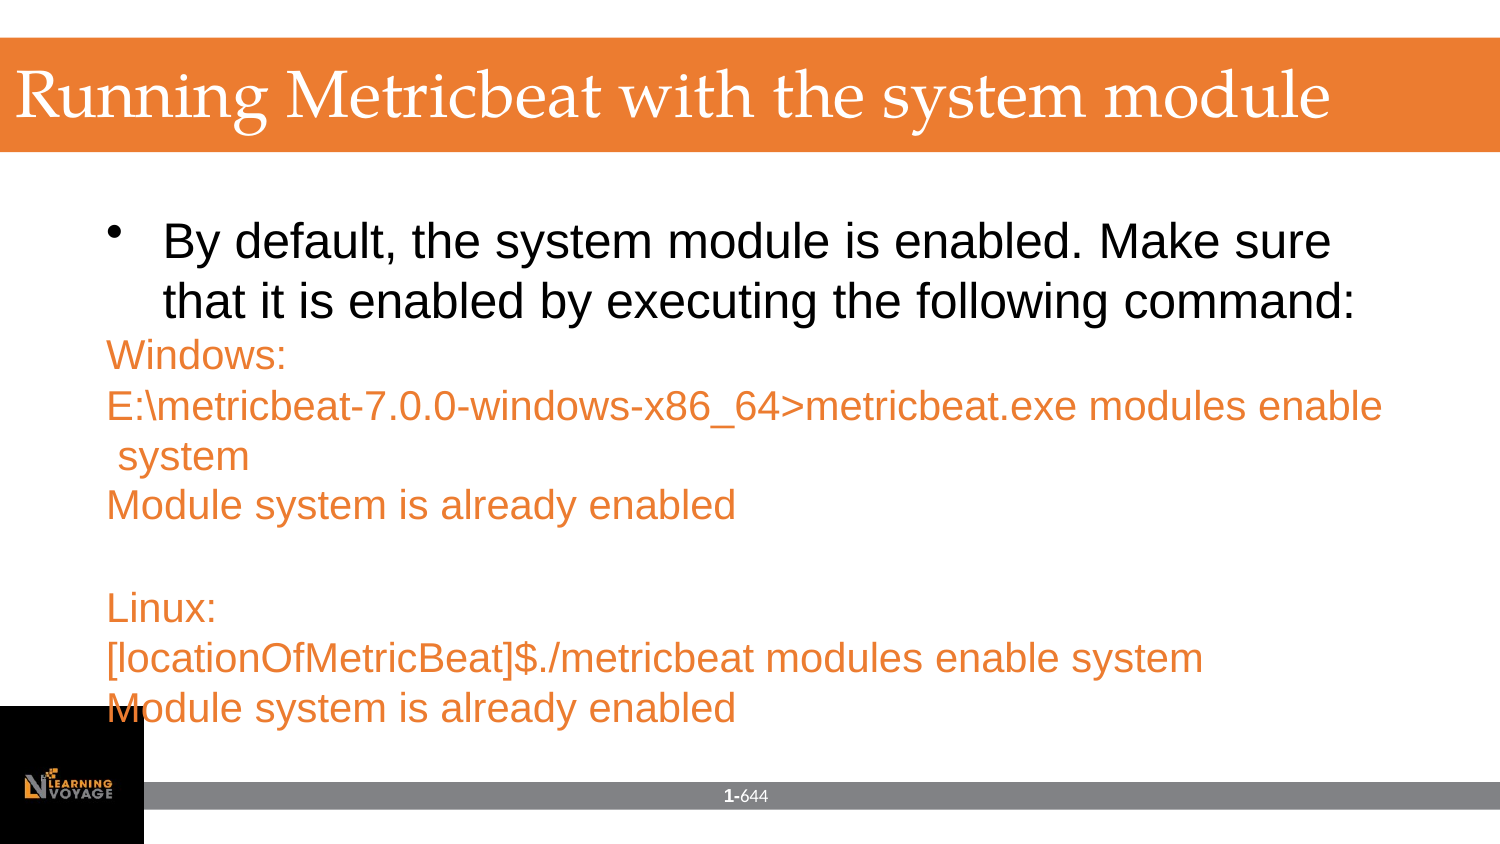

# Running Metricbeat with the system module
By default, the system module is enabled. Make sure  that it is enabled by executing the following command:
Windows:
E:\metricbeat-7.0.0-windows-x86_64>metricbeat.exe modules enable  system
Module system is already enabled

Linux:
[locationOfMetricBeat]$./metricbeat modules enable system
Module system is already enabled
1-644